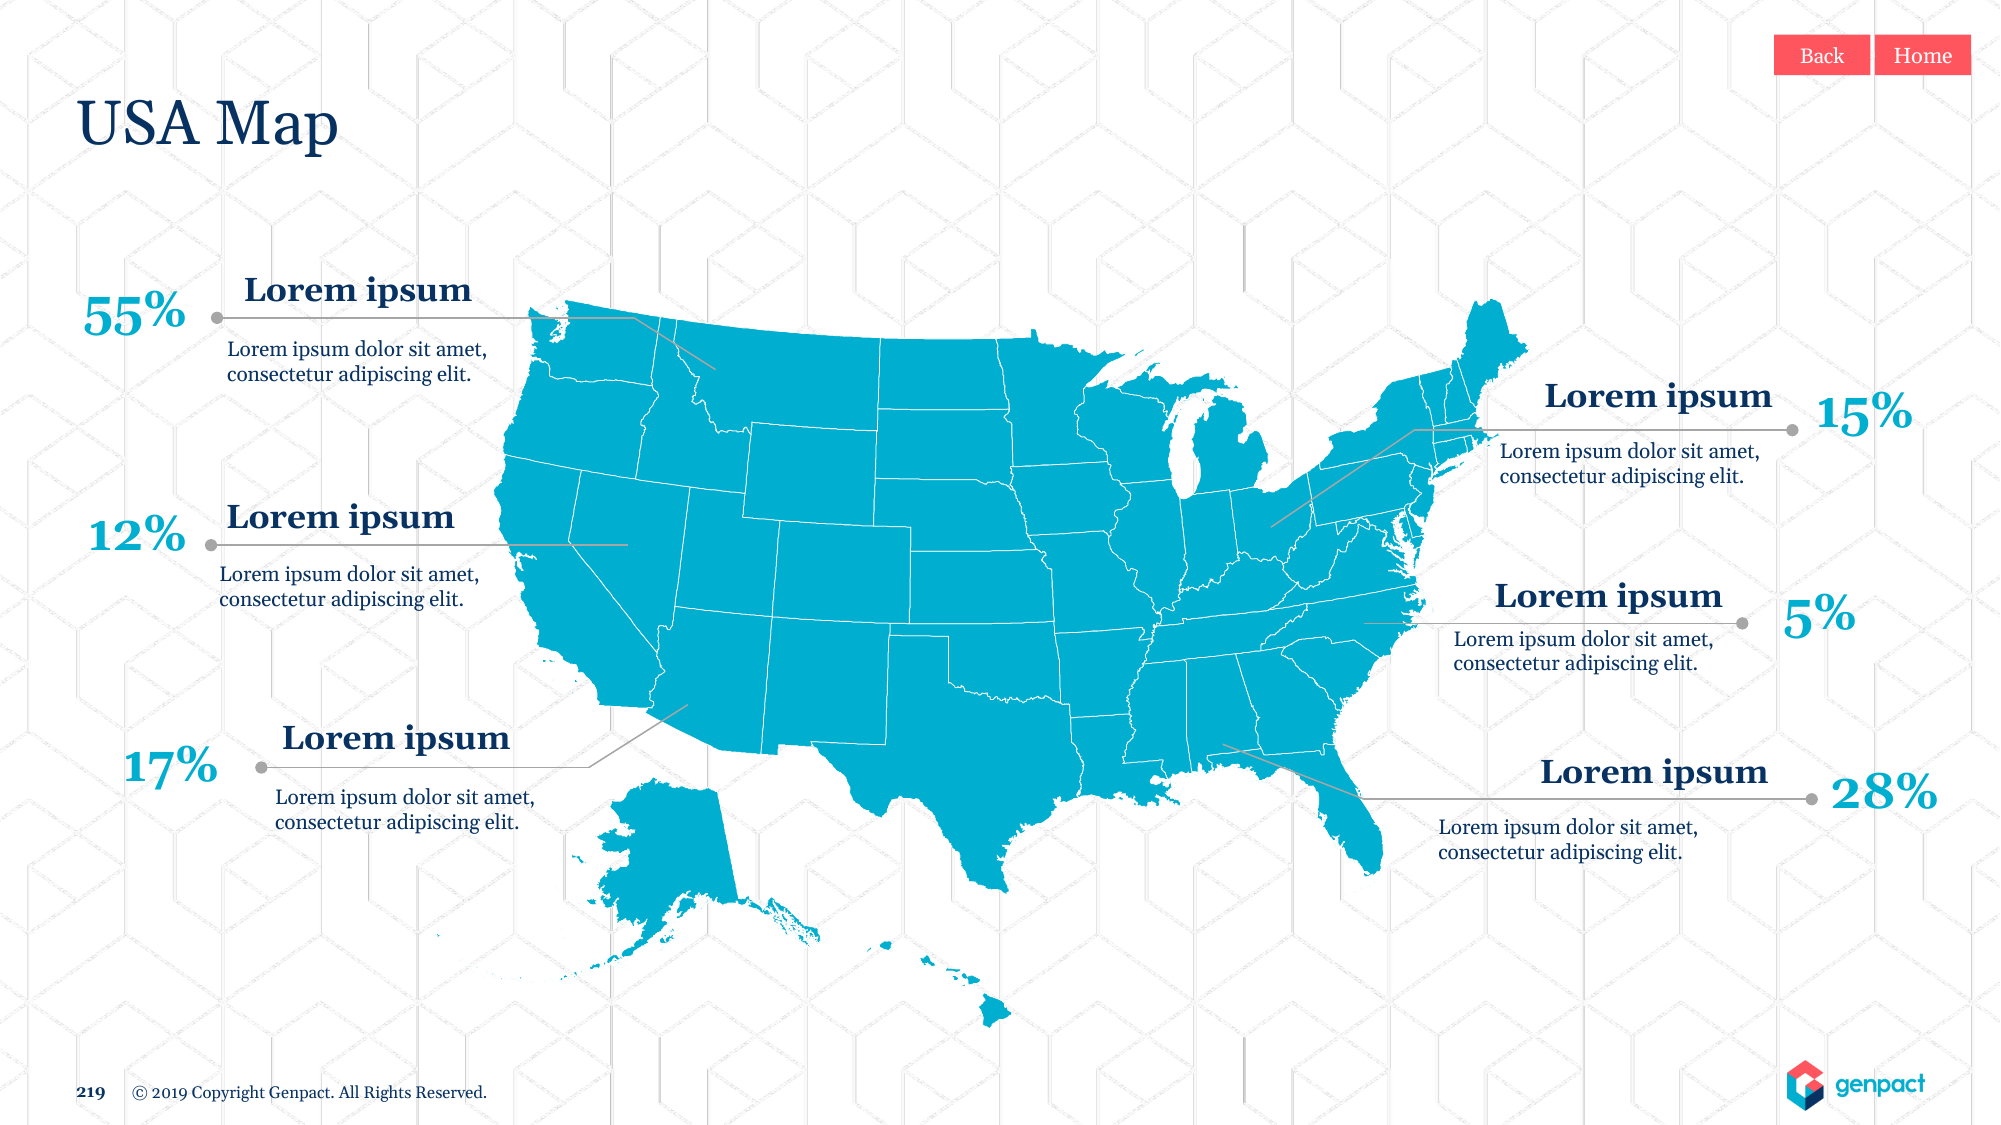

Back
Home
# USA Map
Lorem ipsum
55%

Lorem ipsum dolor sit amet, consectetur adipiscing elit.

Lorem ipsum
15%

Lorem ipsum dolor sit amet, consectetur adipiscing elit.

Lorem ipsum

12%

Lorem ipsum dolor sit amet, consectetur adipiscing elit.
Lorem ipsum
5%

Lorem ipsum dolor sit amet, consectetur adipiscing elit.

Lorem ipsum

17%
Lorem ipsum

28%

Lorem ipsum dolor sit amet, consectetur adipiscing elit.
Lorem ipsum dolor sit amet, consectetur adipiscing elit.